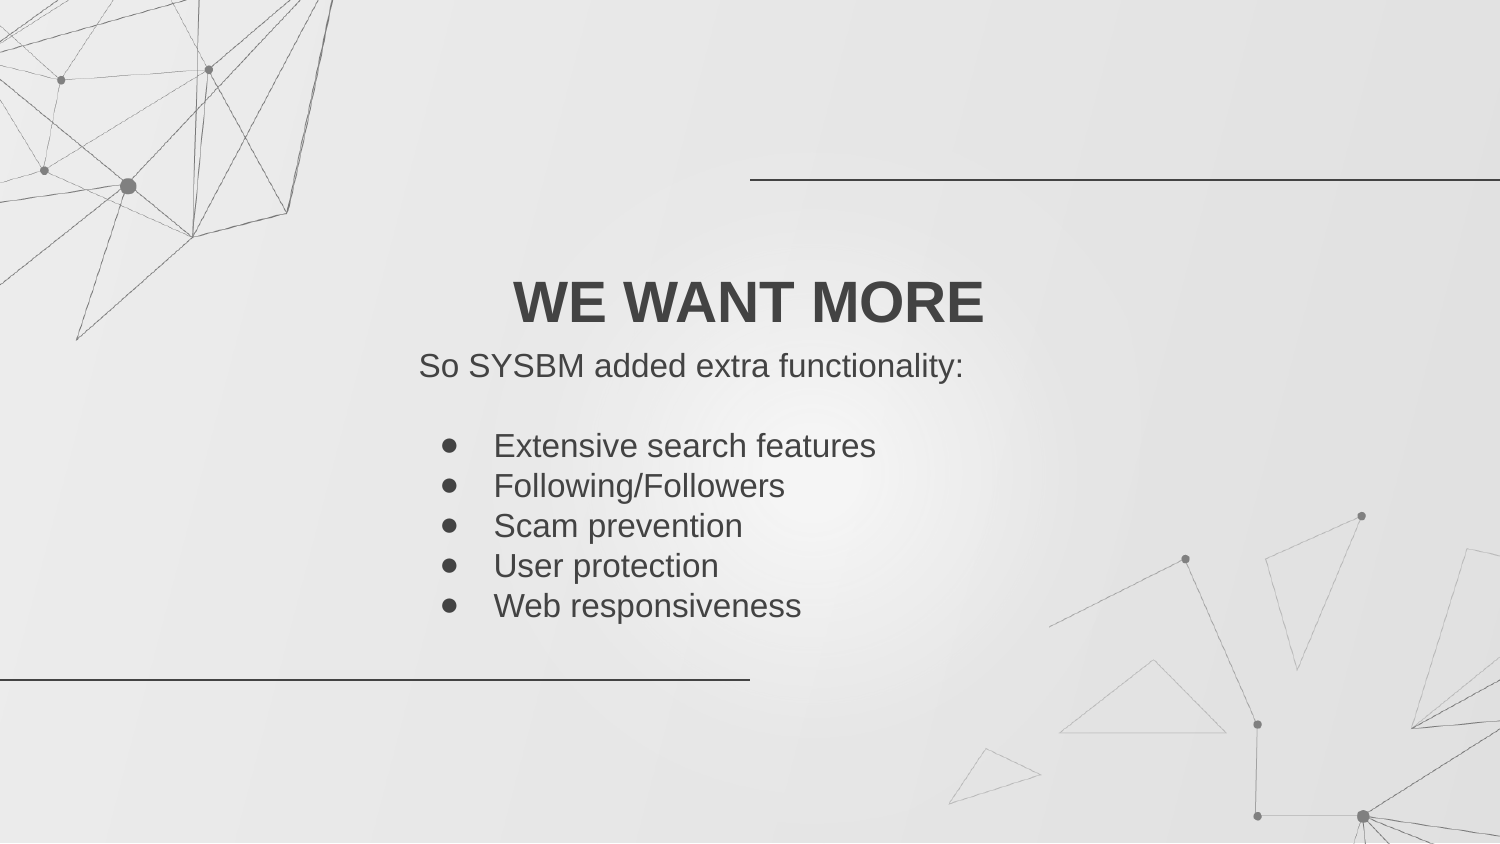

# WE WANT MORE
So SYSBM added extra functionality:

Extensive search features
Following/Followers
Scam prevention
User protection
Web responsiveness